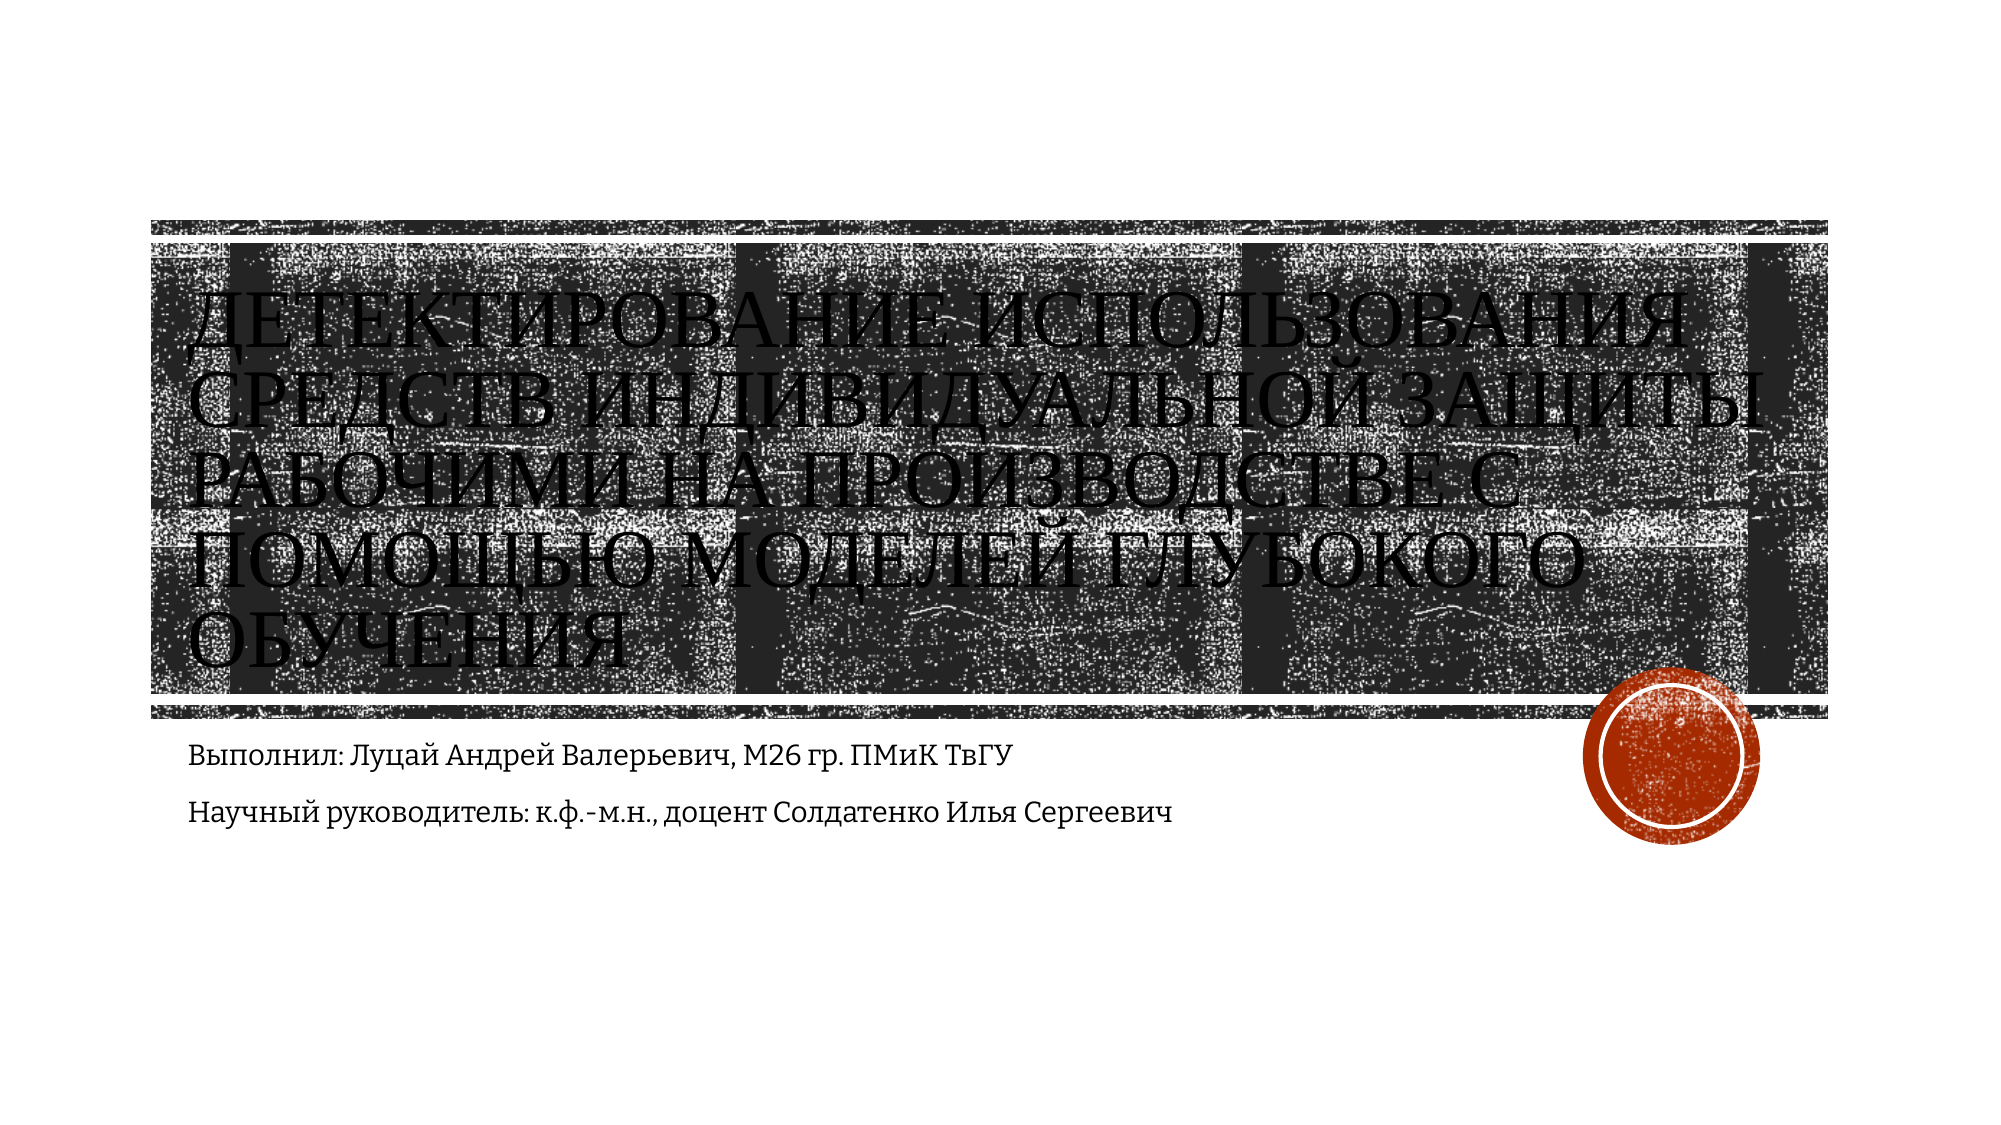

# Детектирование использования средств индивидуальной защиты рабочими на производстве с помощью моделей глубокого обучения
Выполнил: Луцай Андрей Валерьевич, М26 гр. ПМиК ТвГУ
Научный руководитель: к.ф.-м.н., доцент Солдатенко Илья Сергеевич